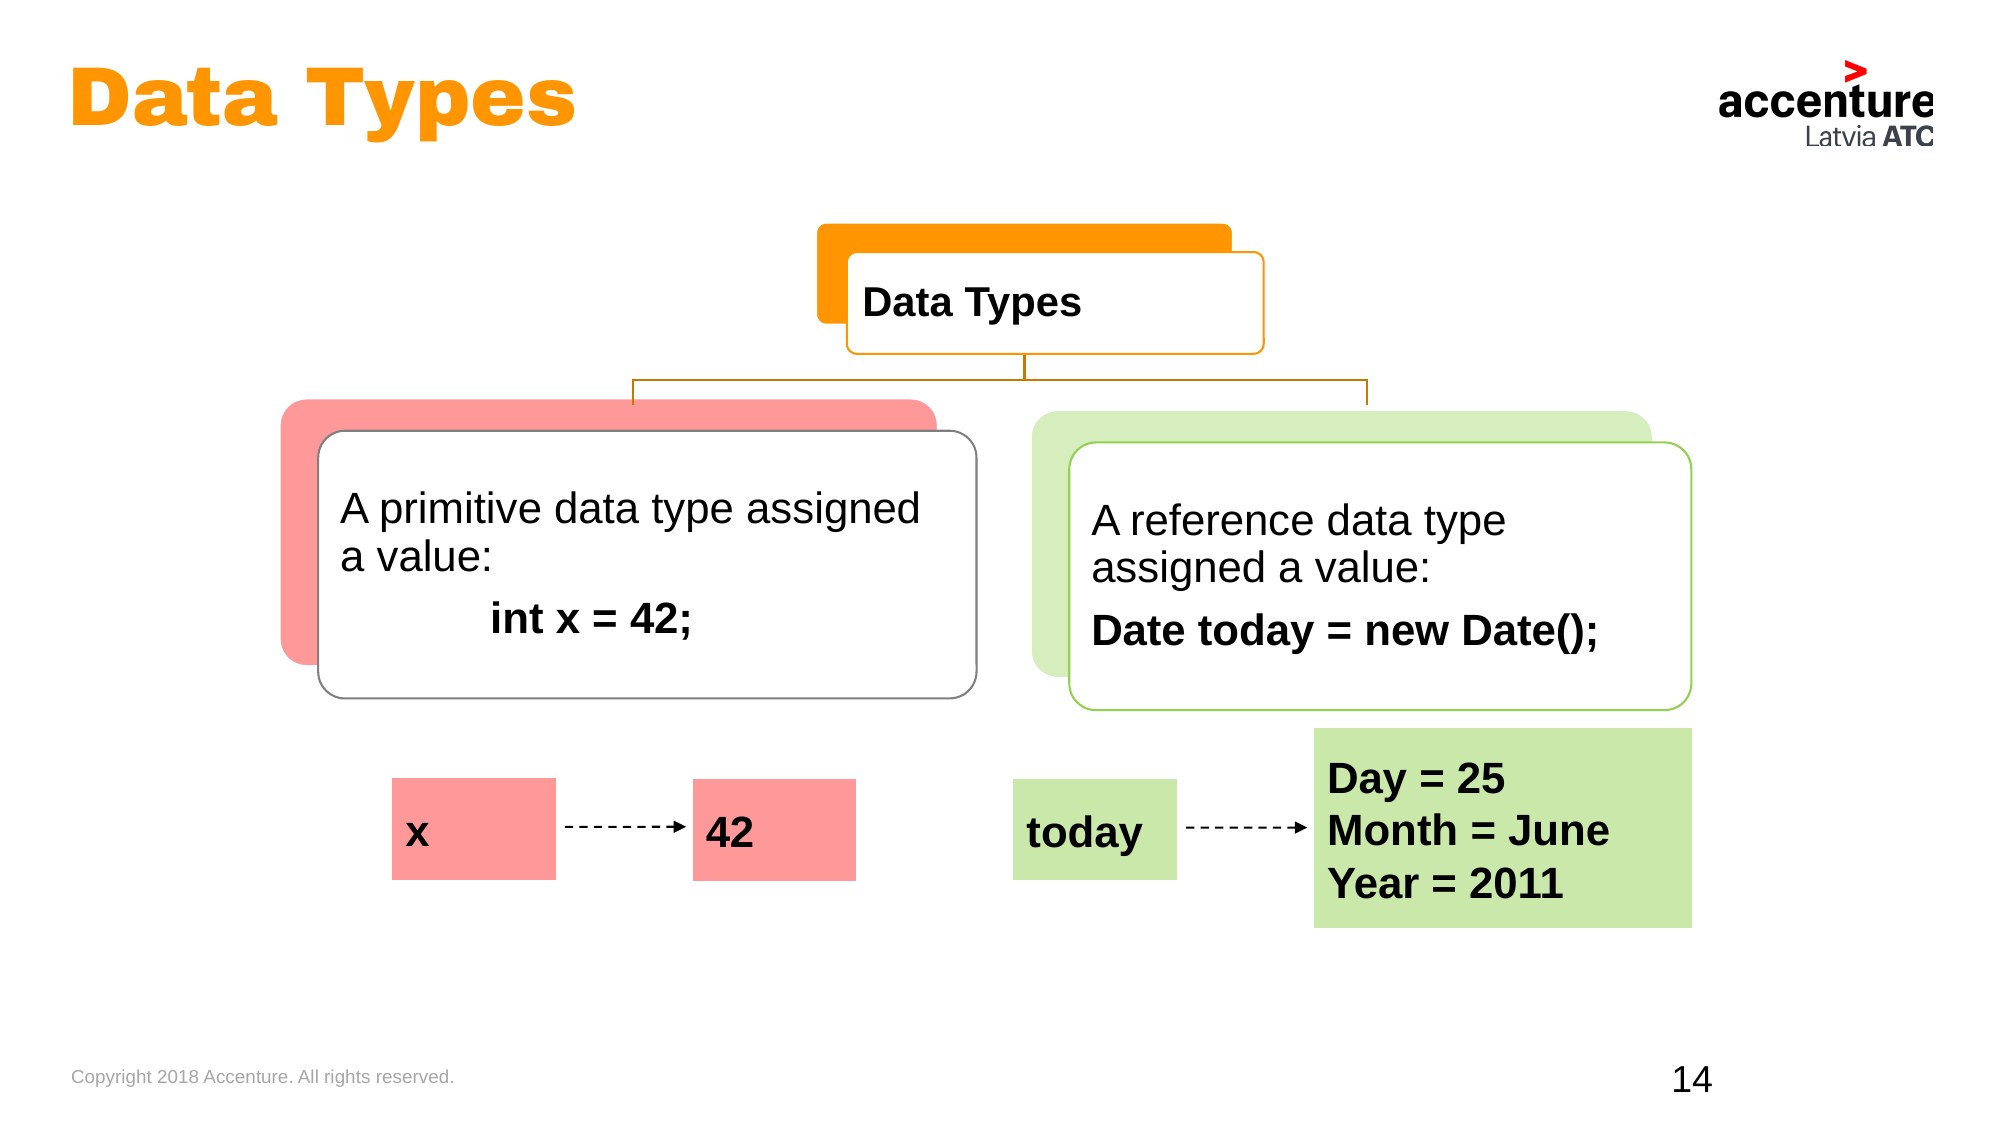

Data Types

Data Types

A primitive data type assigned a value:
	int x = 42;

A reference data type assigned a value:
Date today = new Date();
Day = 25
Month = June
Year = 2011
today

x
42

14